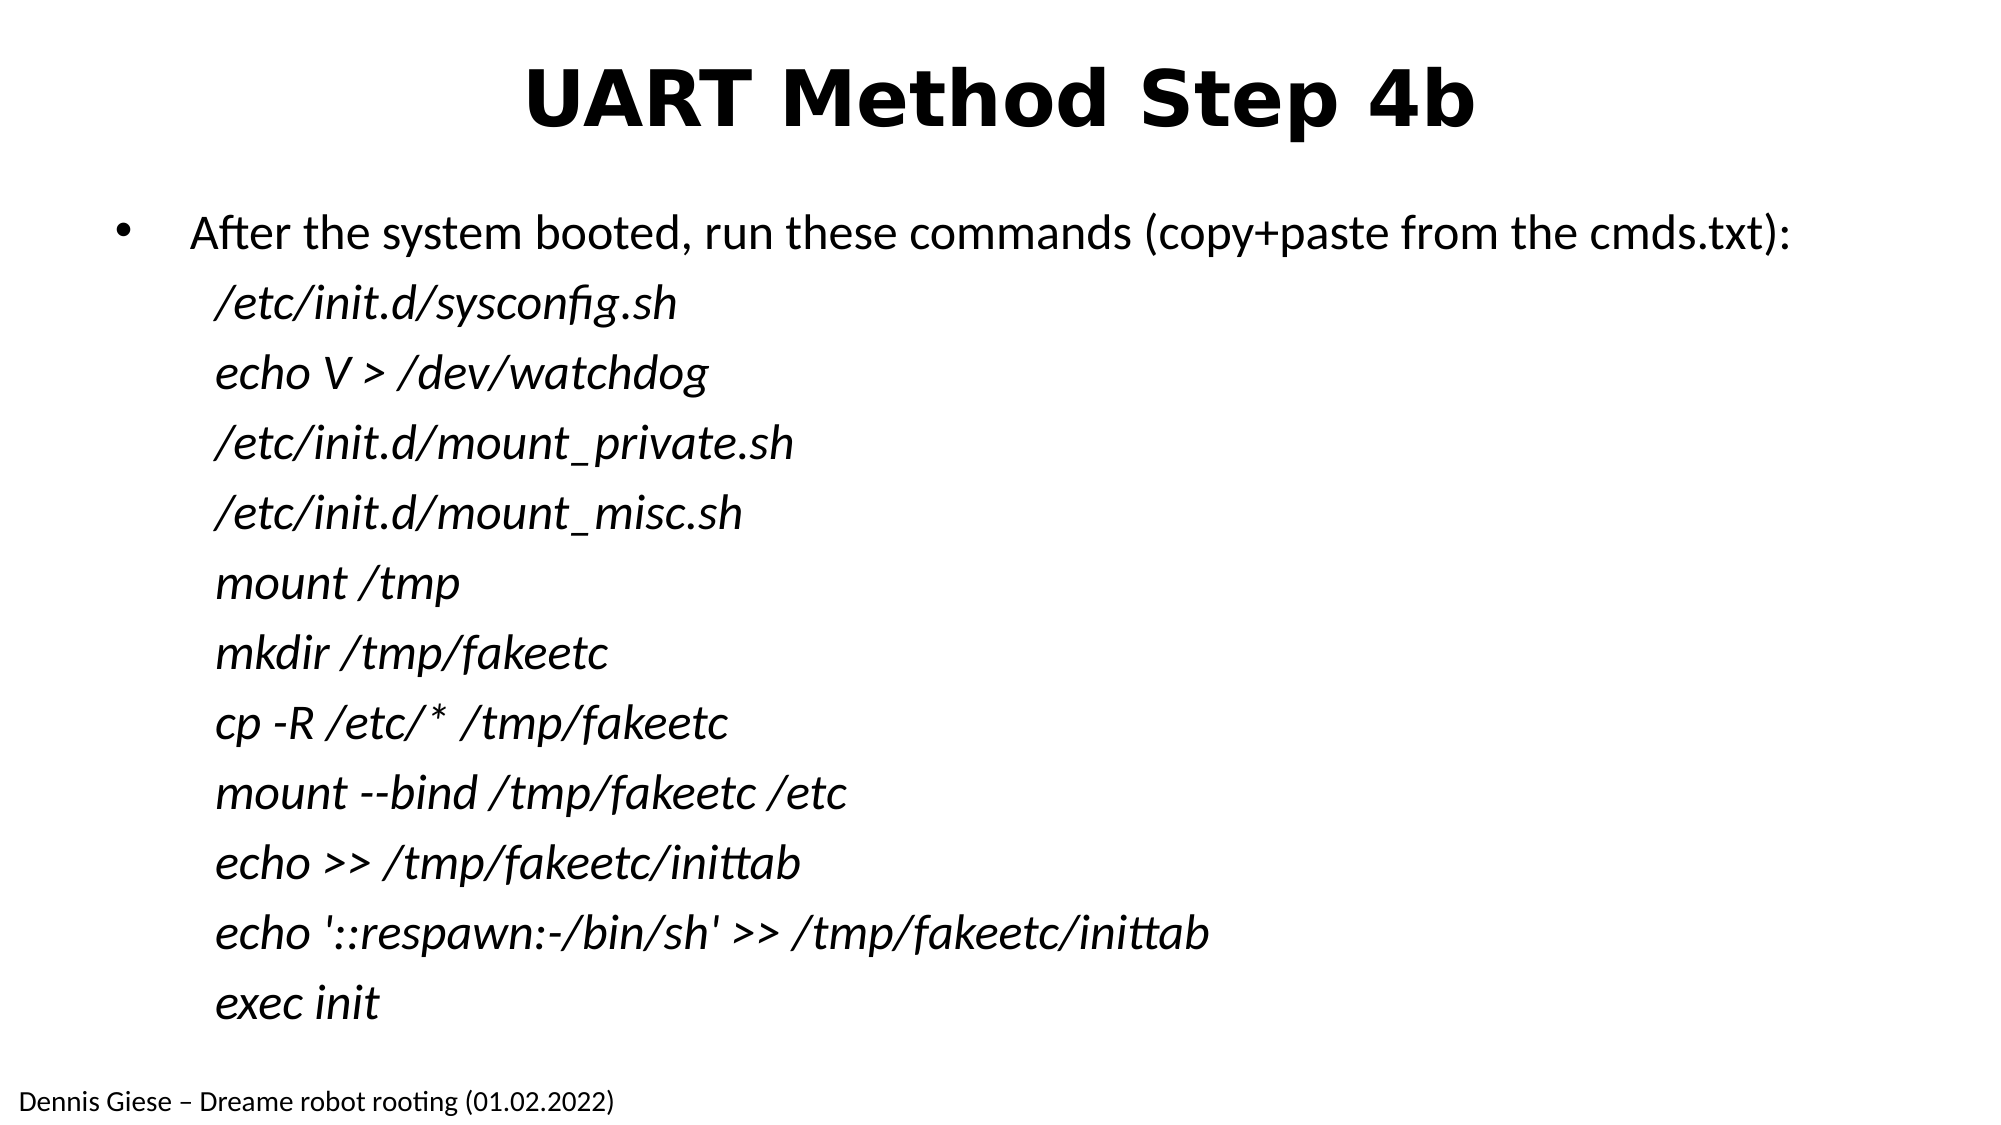

# UART Method Step 4b
After the system booted, run these commands (copy+paste from the cmds.txt):
/etc/init.d/sysconfig.sh
echo V > /dev/watchdog
/etc/init.d/mount_private.sh
/etc/init.d/mount_misc.sh
mount /tmp
mkdir /tmp/fakeetc
cp -R /etc/* /tmp/fakeetc
mount --bind /tmp/fakeetc /etc
echo >> /tmp/fakeetc/inittab
echo '::respawn:-/bin/sh' >> /tmp/fakeetc/inittab
exec init